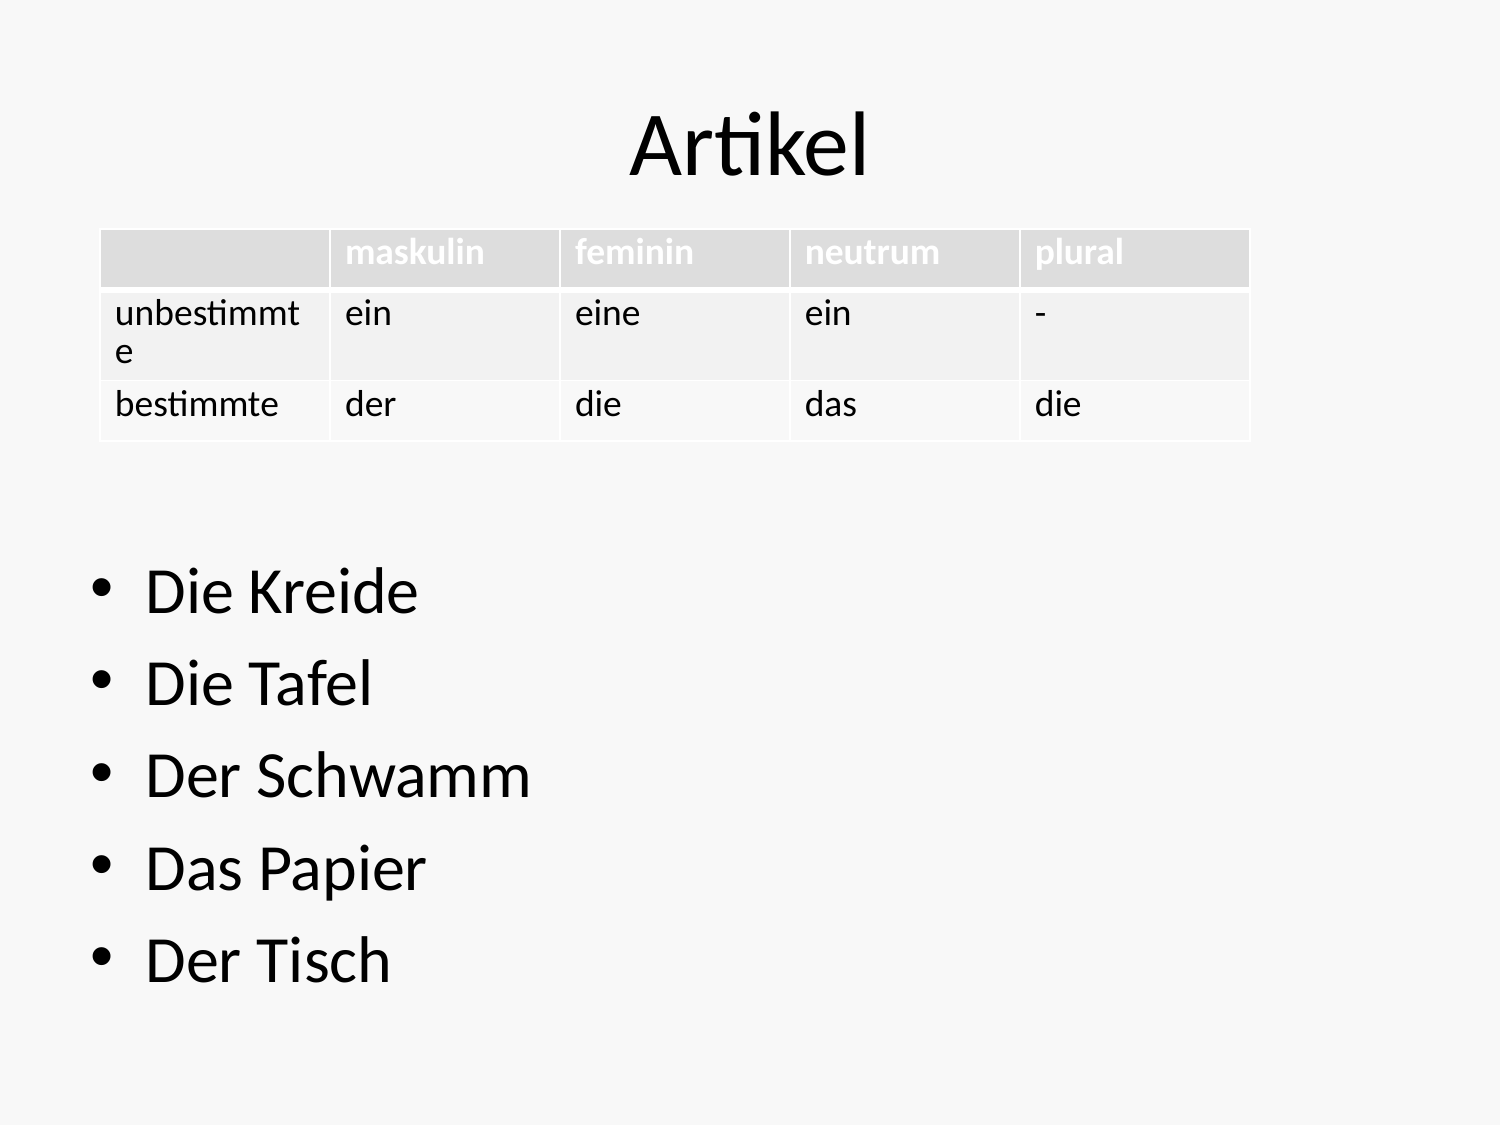

# Artikel
|  | maskulin | feminin | neutrum | plural |
| --- | --- | --- | --- | --- |
| unbestimmte | ein | eine | ein | - |
| bestimmte | der | die | das | die |

Die Kreide
Die Tafel
Der Schwamm
Das Papier
Der Tisch